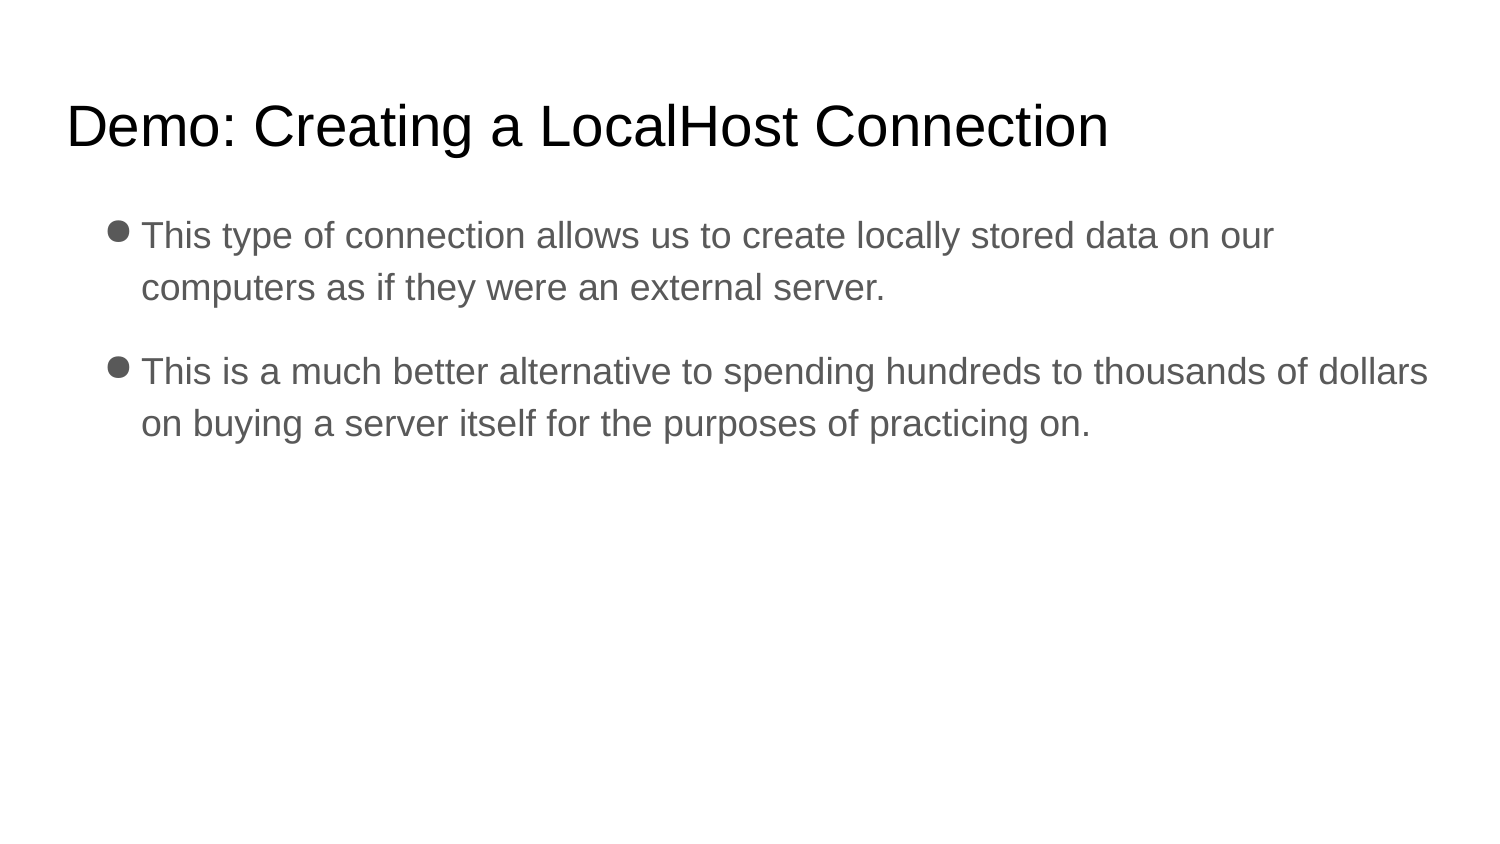

# Demo: Creating a LocalHost Connection
This type of connection allows us to create locally stored data on our computers as if they were an external server.
This is a much better alternative to spending hundreds to thousands of dollars on buying a server itself for the purposes of practicing on.